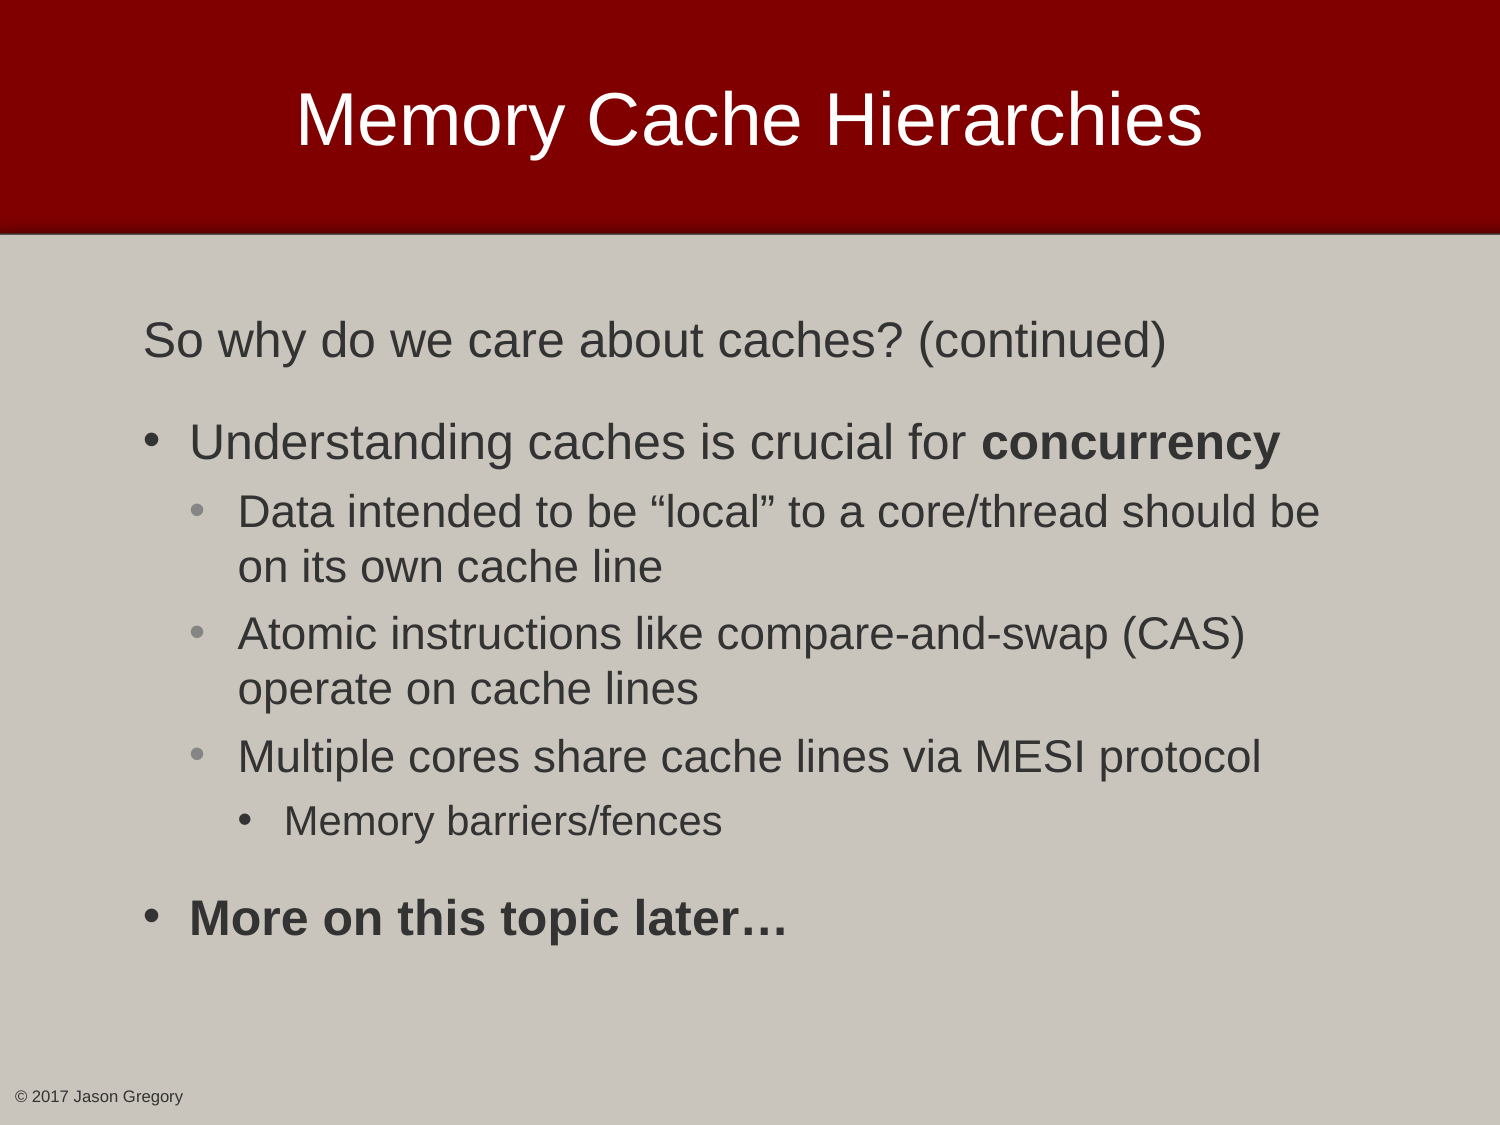

# Memory Cache Hierarchies
So why do we care about caches? (continued)
Understanding caches is crucial for concurrency
Data intended to be “local” to a core/thread should be on its own cache line
Atomic instructions like compare-and-swap (CAS) operate on cache lines
Multiple cores share cache lines via MESI protocol
Memory barriers/fences
More on this topic later…

© 2017 Jason Gregory